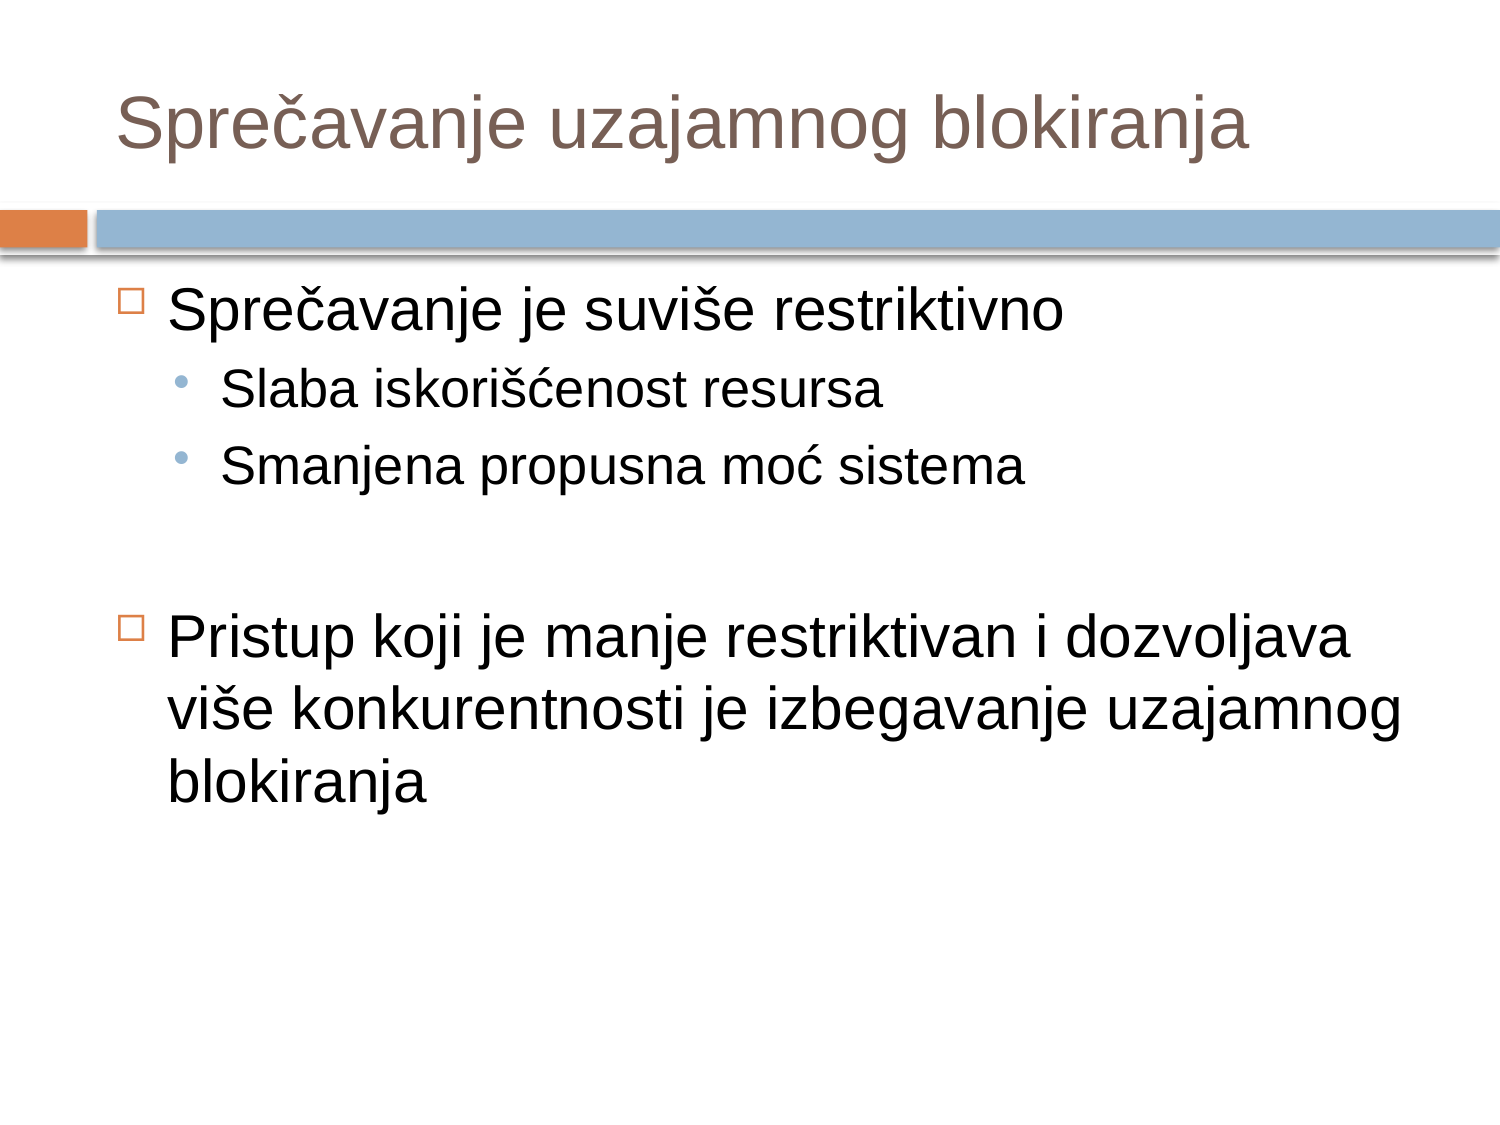

# Sprečavanje uzajamnog blokiranja
Sprečavanje je suviše restriktivno
Slaba iskorišćenost resursa
Smanjena propusna moć sistema

Pristup koji je manje restriktivan i dozvoljava više konkurentnosti je izbegavanje uzajamnog blokiranja